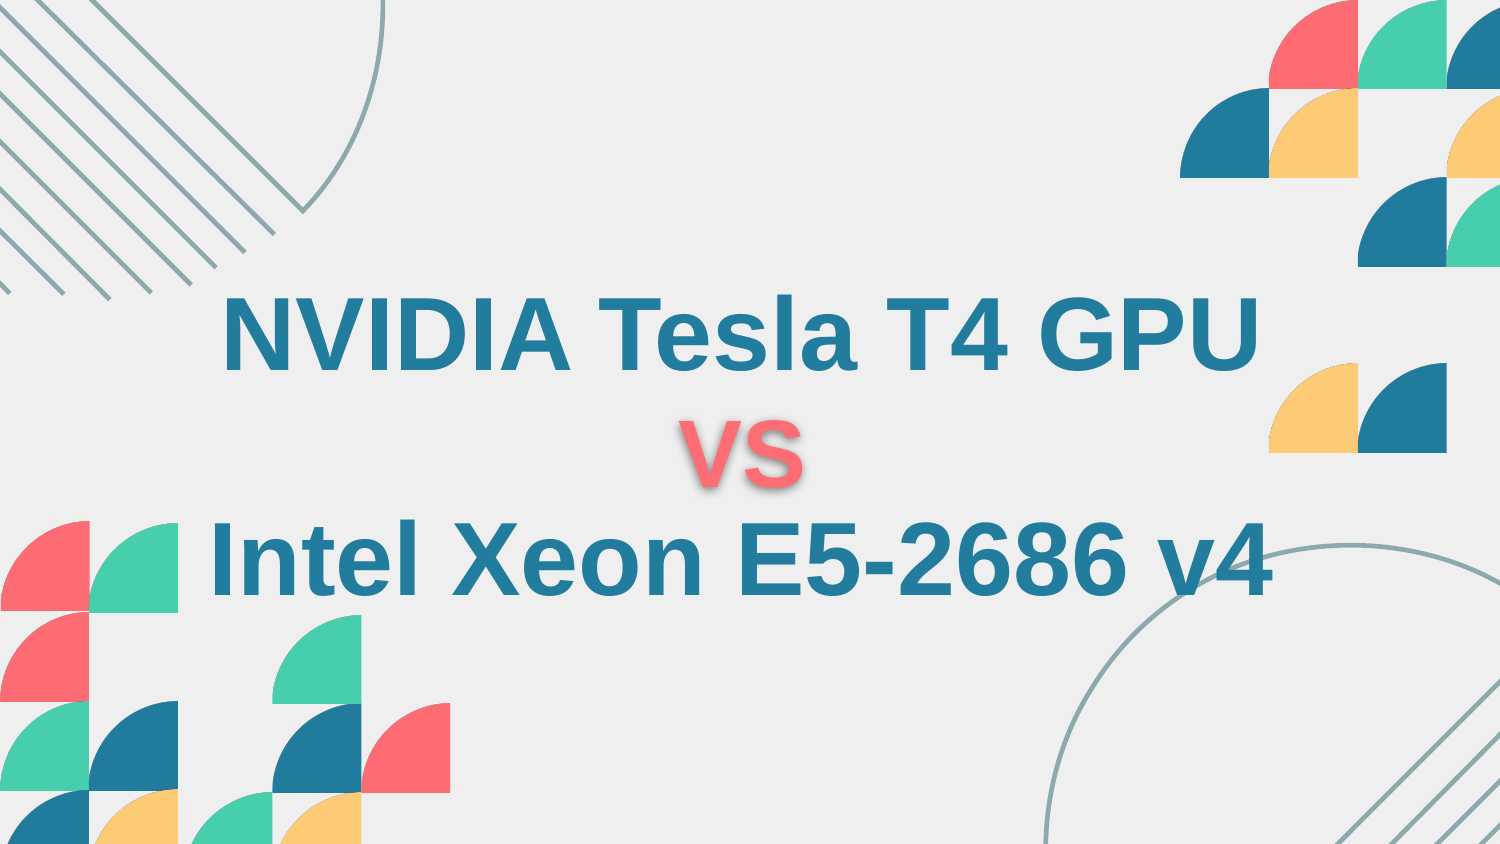

NVIDIA Tesla T4 GPU

VS
Intel Xeon E5-2686 v4